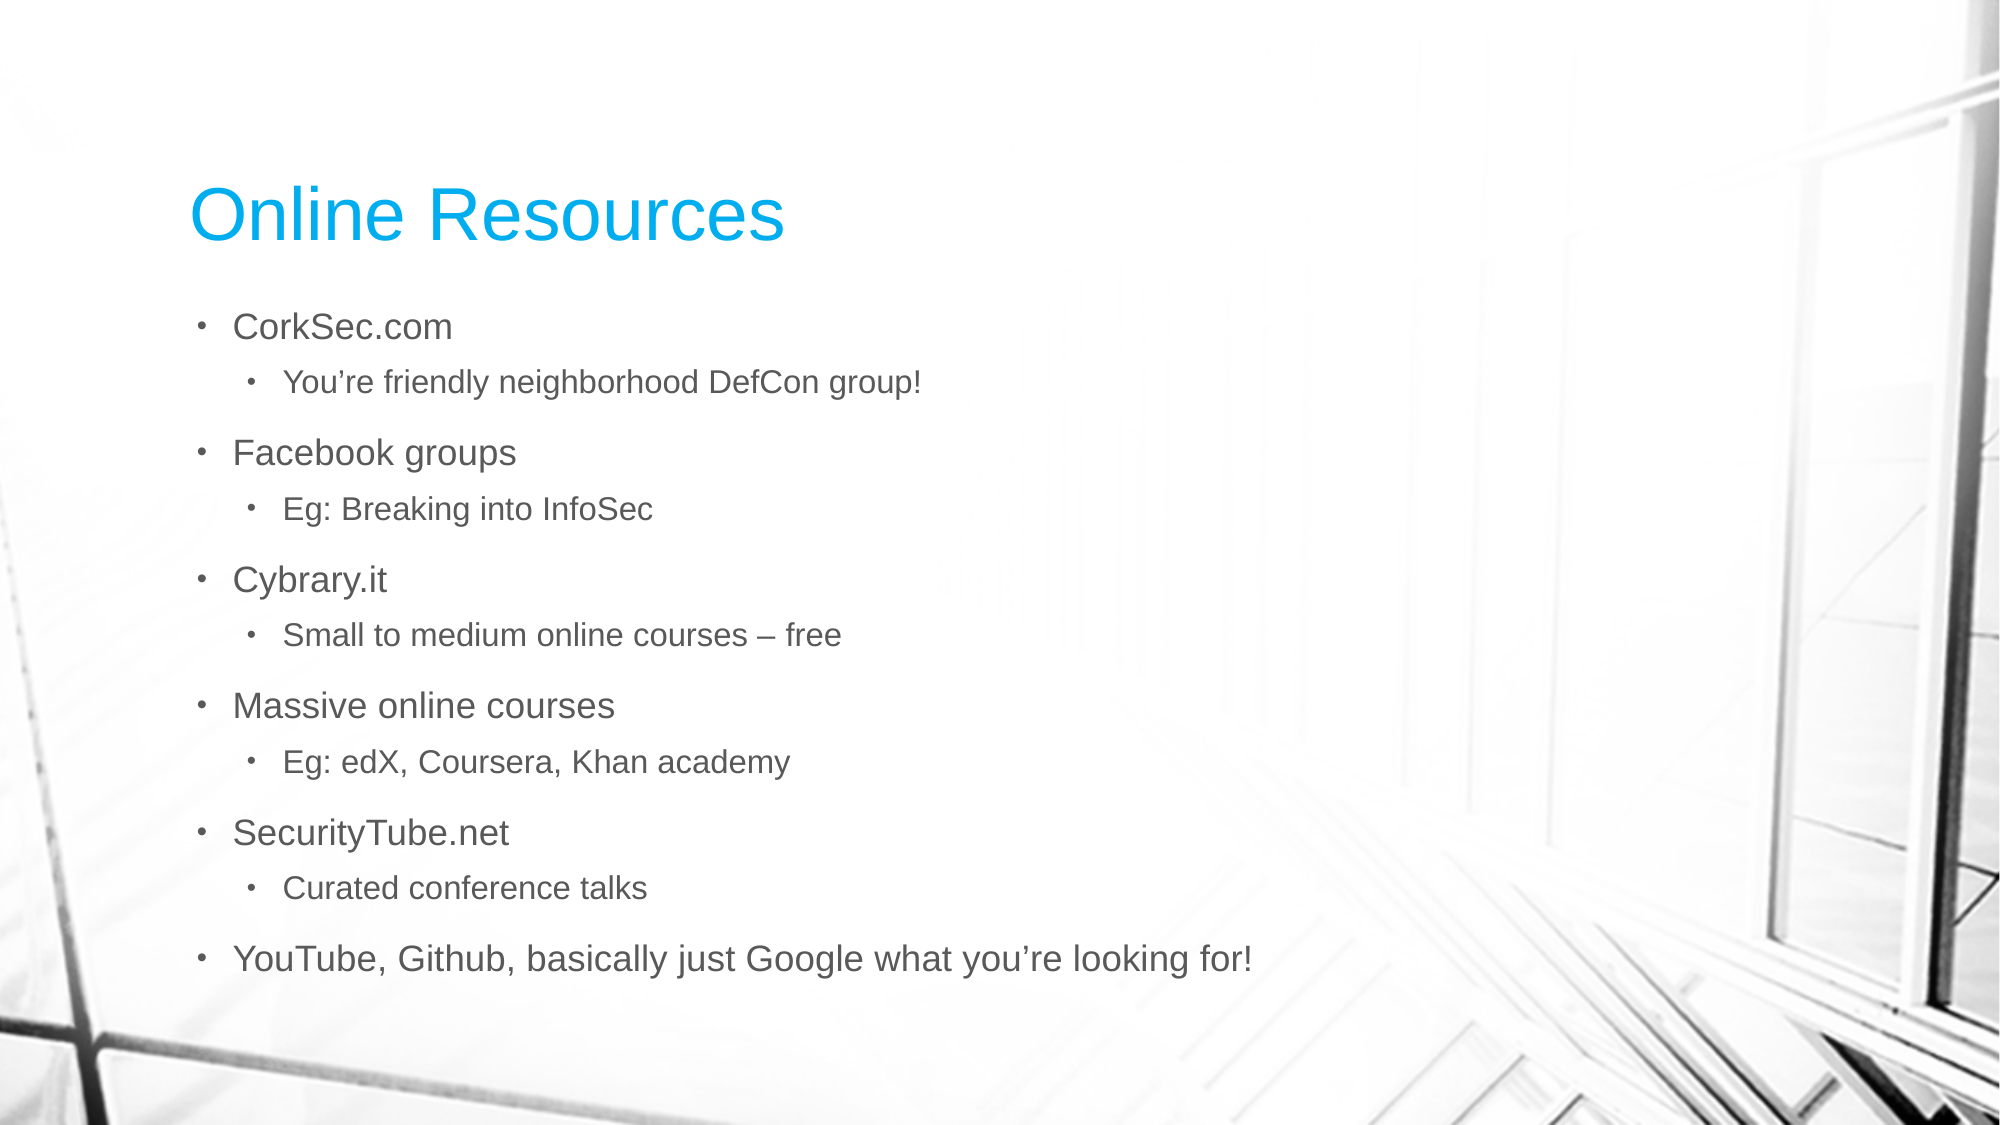

# Online Resources
CorkSec.com
You’re friendly neighborhood DefCon group!
Facebook groups
Eg: Breaking into InfoSec
Cybrary.it
Small to medium online courses – free
Massive online courses
Eg: edX, Coursera, Khan academy
SecurityTube.net
Curated conference talks
YouTube, Github, basically just Google what you’re looking for!